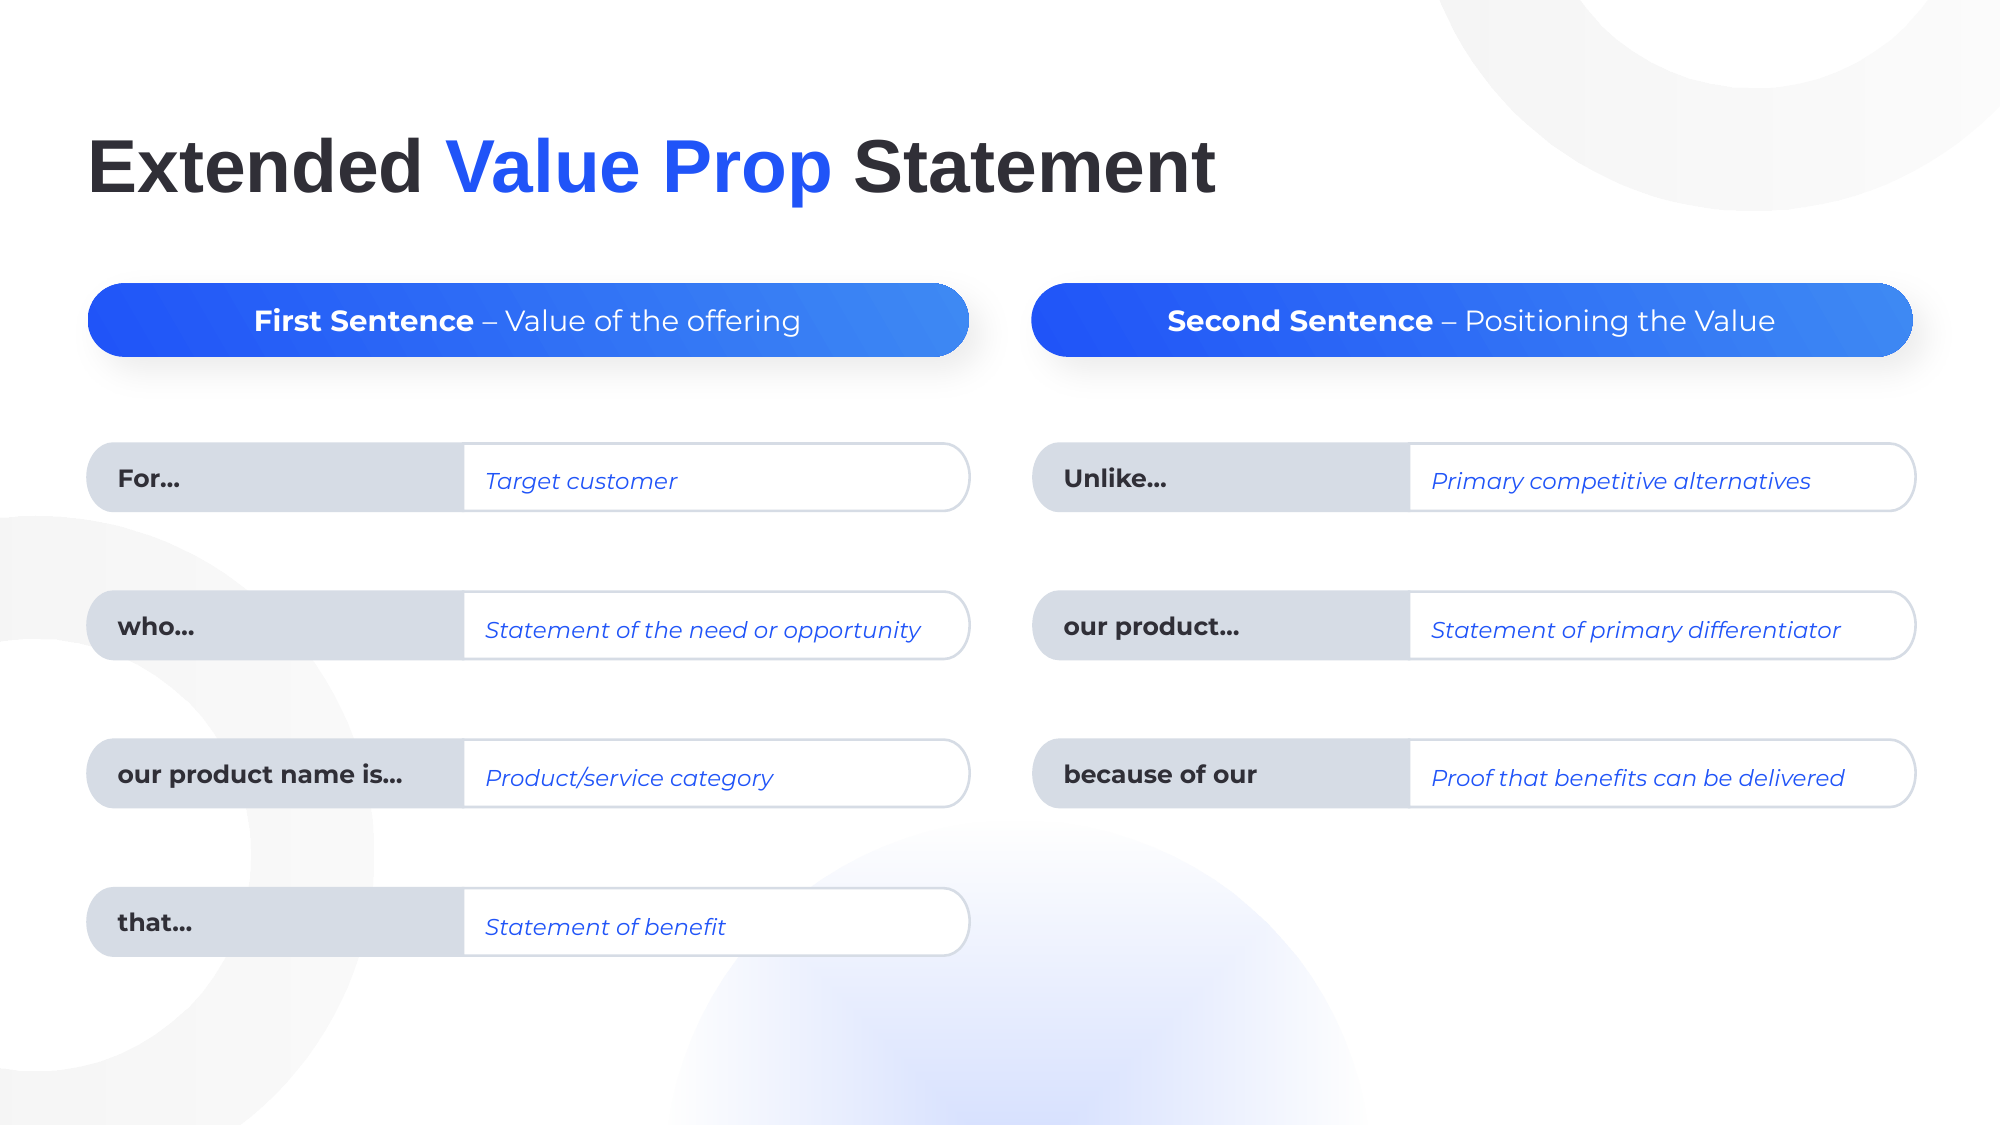

# Extended Value Prop Statement
First Sentence – Value of the offering
Second Sentence – Positioning the Value
For…
who…
our product name is…
that…

Unlike…
our product…
because of our

Target customer
Statement of the need or opportunity
Product/service category
Statement of benefit
Primary competitive alternatives
Statement of primary differentiator
Proof that benefits can be delivered